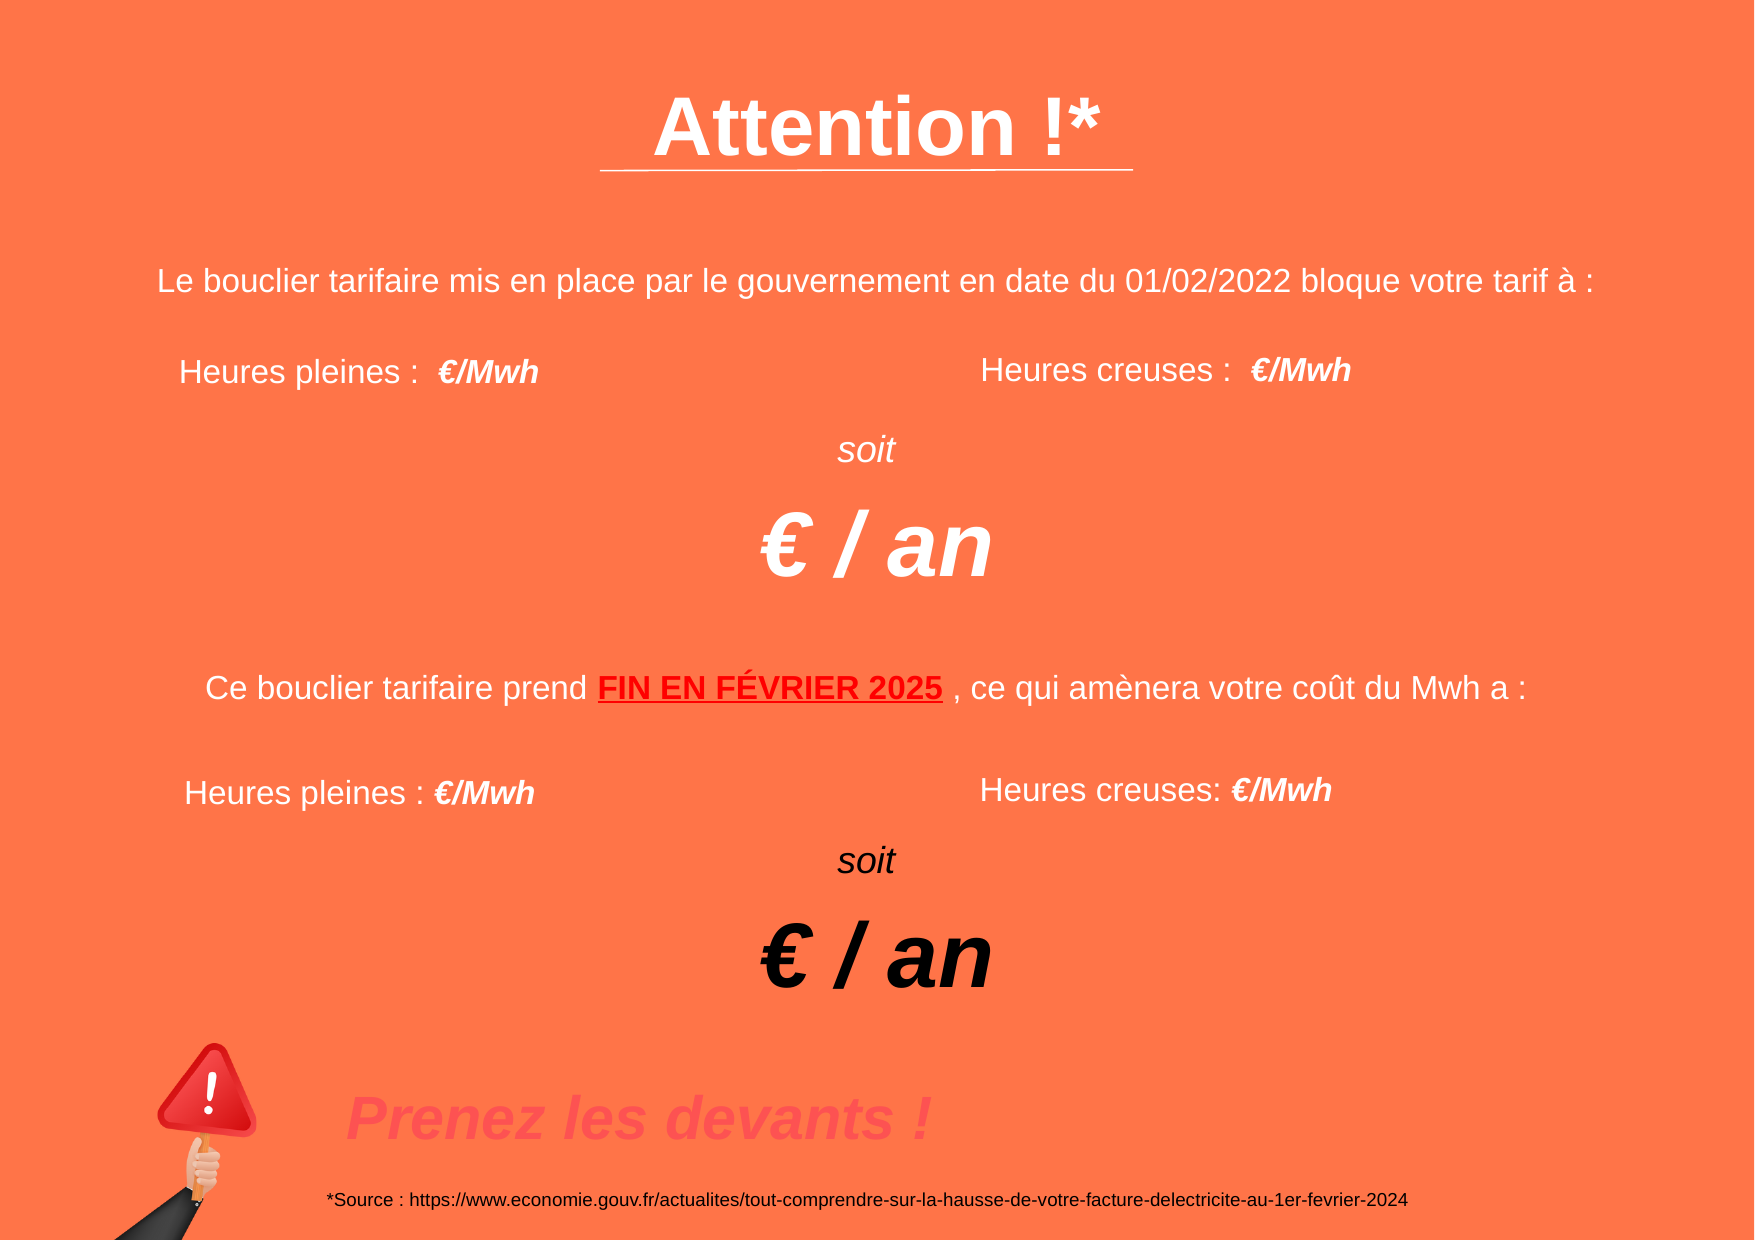

Attention !*

Le bouclier tarifaire mis en place par le gouvernement en date du 01/02/2022 bloque votre tarif à :

Heures creuses :  €/Mwh
Heures pleines :  €/Mwh
soit

€ / an

Ce bouclier tarifaire prend FIN EN FÉVRIER 2025 , ce qui amènera votre coût du Mwh a :
Heures creuses: €/Mwh
Heures pleines : €/Mwh
soit

€ / an

Prenez les devants !
*Source : https://www.economie.gouv.fr/actualites/tout-comprendre-sur-la-hausse-de-votre-facture-delectricite-au-1er-fevrier-2024